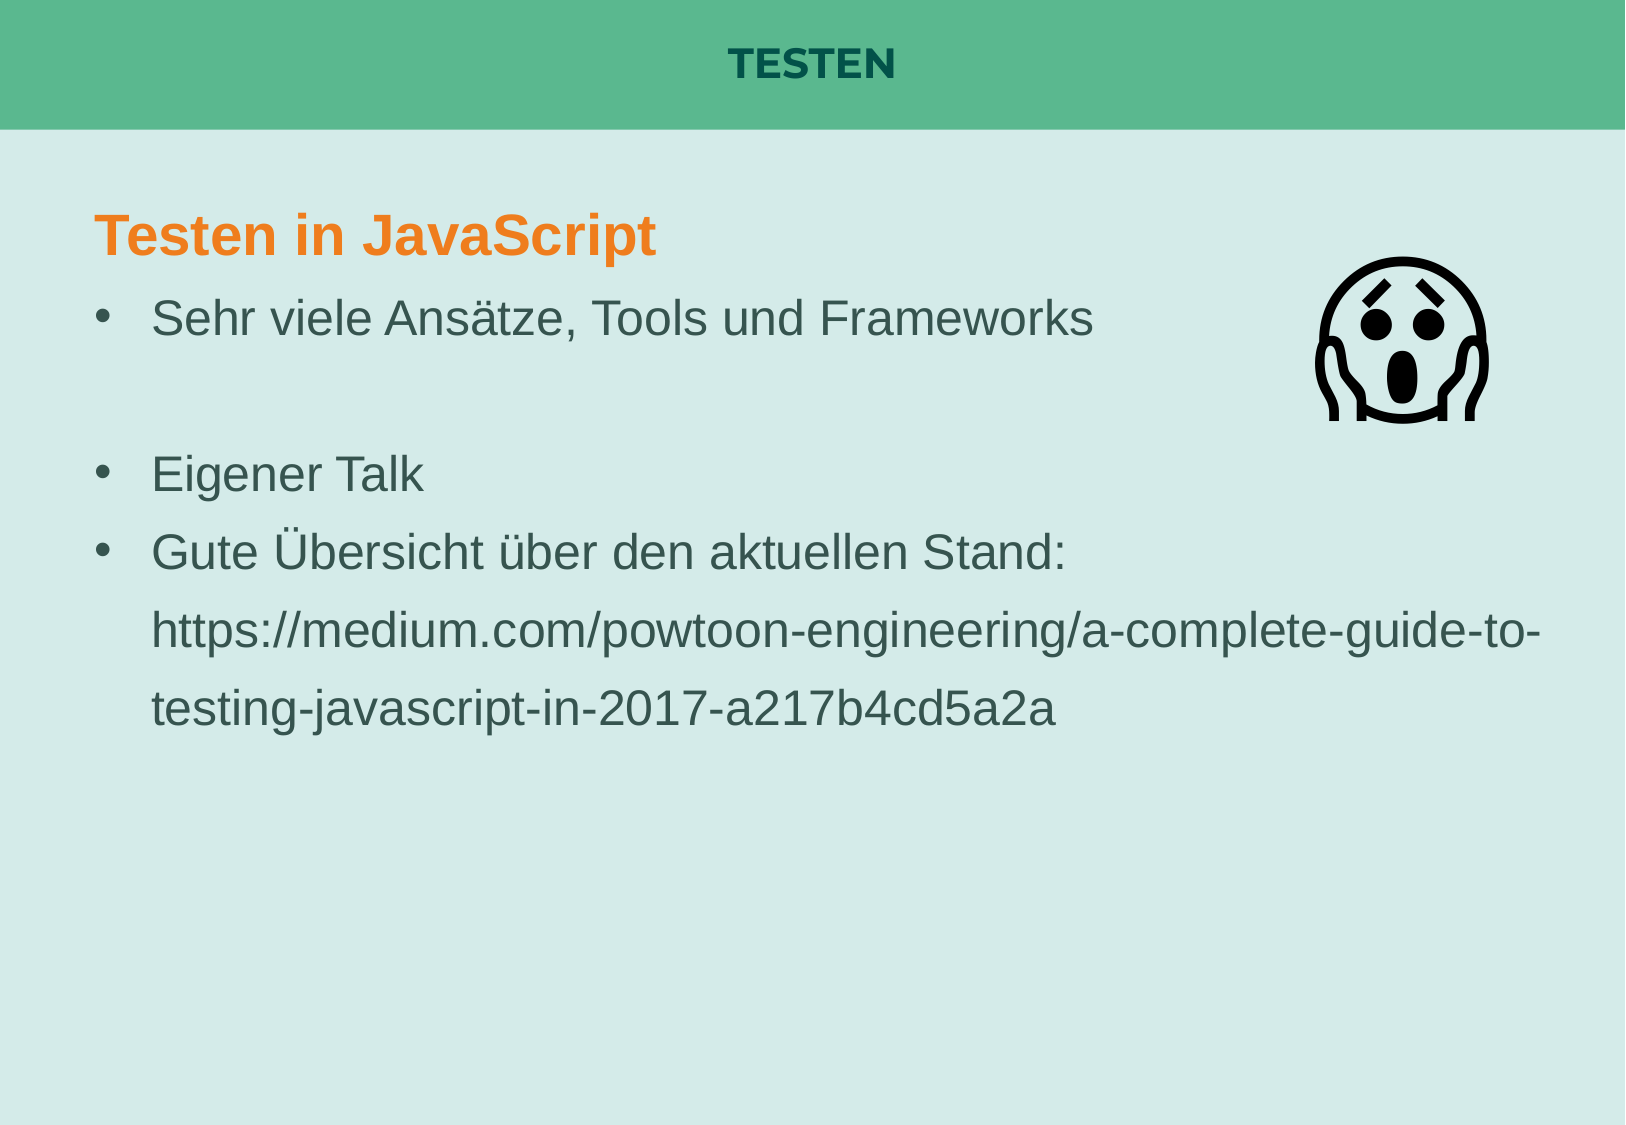

# Testen
Testen in JavaScript
Sehr viele Ansätze, Tools und Frameworks

Eigener Talk
Gute Übersicht über den aktuellen Stand: https://medium.com/powtoon-engineering/a-complete-guide-to-testing-javascript-in-2017-a217b4cd5a2a

😱